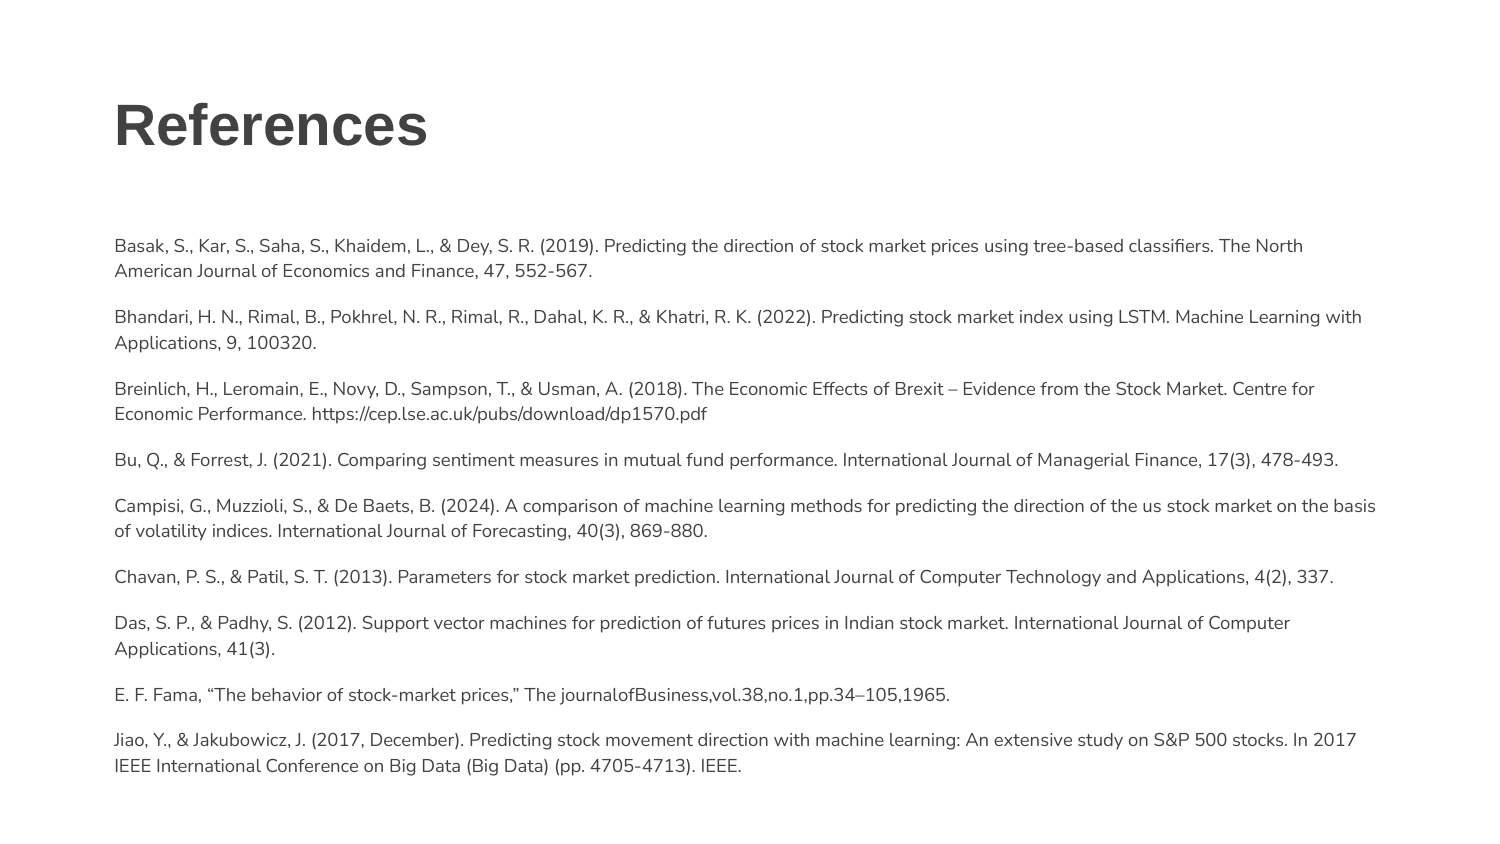

# References
Basak, S., Kar, S., Saha, S., Khaidem, L., & Dey, S. R. (2019). Predicting the direction of stock market prices using tree-based classifiers. The North American Journal of Economics and Finance, 47, 552-567.
Bhandari, H. N., Rimal, B., Pokhrel, N. R., Rimal, R., Dahal, K. R., & Khatri, R. K. (2022). Predicting stock market index using LSTM. Machine Learning with Applications, 9, 100320.
Breinlich, H., Leromain, E., Novy, D., Sampson, T., & Usman, A. (2018). The Economic Effects of Brexit – Evidence from the Stock Market. Centre for Economic Performance. https://cep.lse.ac.uk/pubs/download/dp1570.pdf
Bu, Q., & Forrest, J. (2021). Comparing sentiment measures in mutual fund performance. International Journal of Managerial Finance, 17(3), 478-493.
Campisi, G., Muzzioli, S., & De Baets, B. (2024). A comparison of machine learning methods for predicting the direction of the us stock market on the basis of volatility indices. International Journal of Forecasting, 40(3), 869-880.
Chavan, P. S., & Patil, S. T. (2013). Parameters for stock market prediction. International Journal of Computer Technology and Applications, 4(2), 337.
Das, S. P., & Padhy, S. (2012). Support vector machines for prediction of futures prices in Indian stock market. International Journal of Computer Applications, 41(3).
E. F. Fama, “The behavior of stock-market prices,” The journalofBusiness,vol.38,no.1,pp.34–105,1965.
Jiao, Y., & Jakubowicz, J. (2017, December). Predicting stock movement direction with machine learning: An extensive study on S&P 500 stocks. In 2017 IEEE International Conference on Big Data (Big Data) (pp. 4705-4713). IEEE.